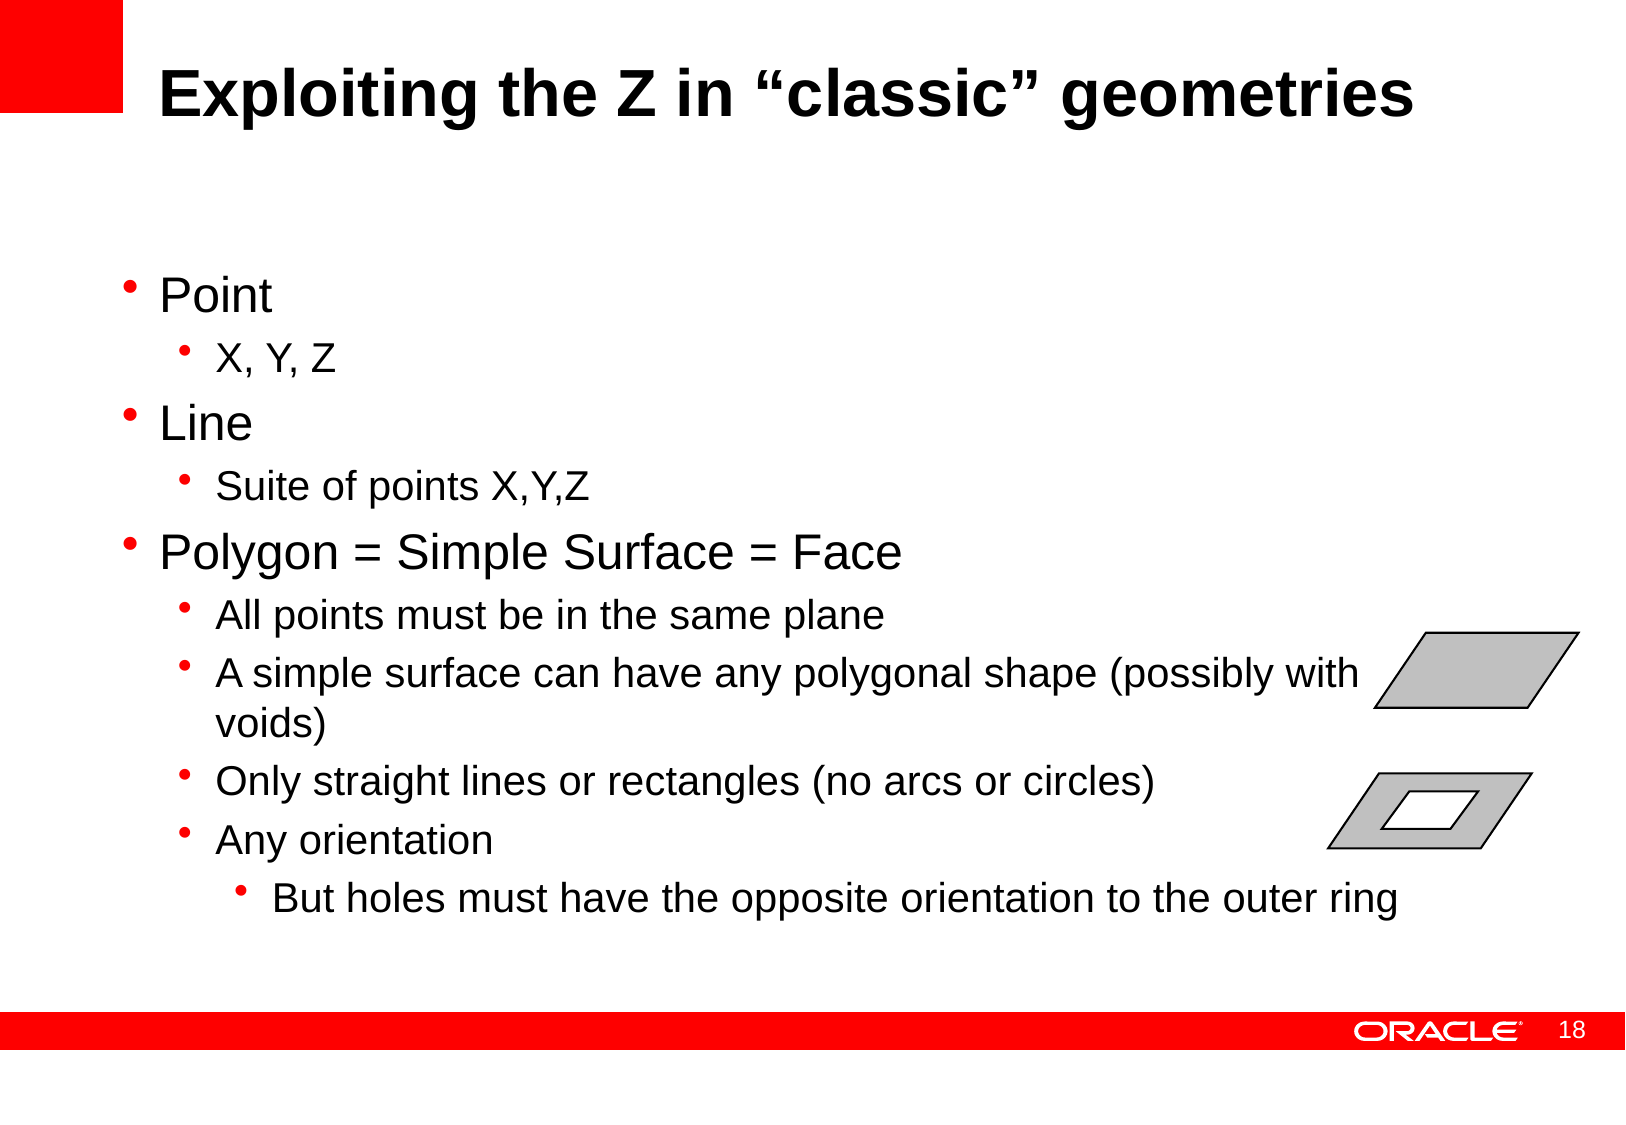

# Exploiting the Z in “classic” geometries
Point
X, Y, Z
Line
Suite of points X,Y,Z
Polygon = Simple Surface = Face
All points must be in the same plane
A simple surface can have any polygonal shape (possibly with voids)
Only straight lines or rectangles (no arcs or circles)
Any orientation
But holes must have the opposite orientation to the outer ring